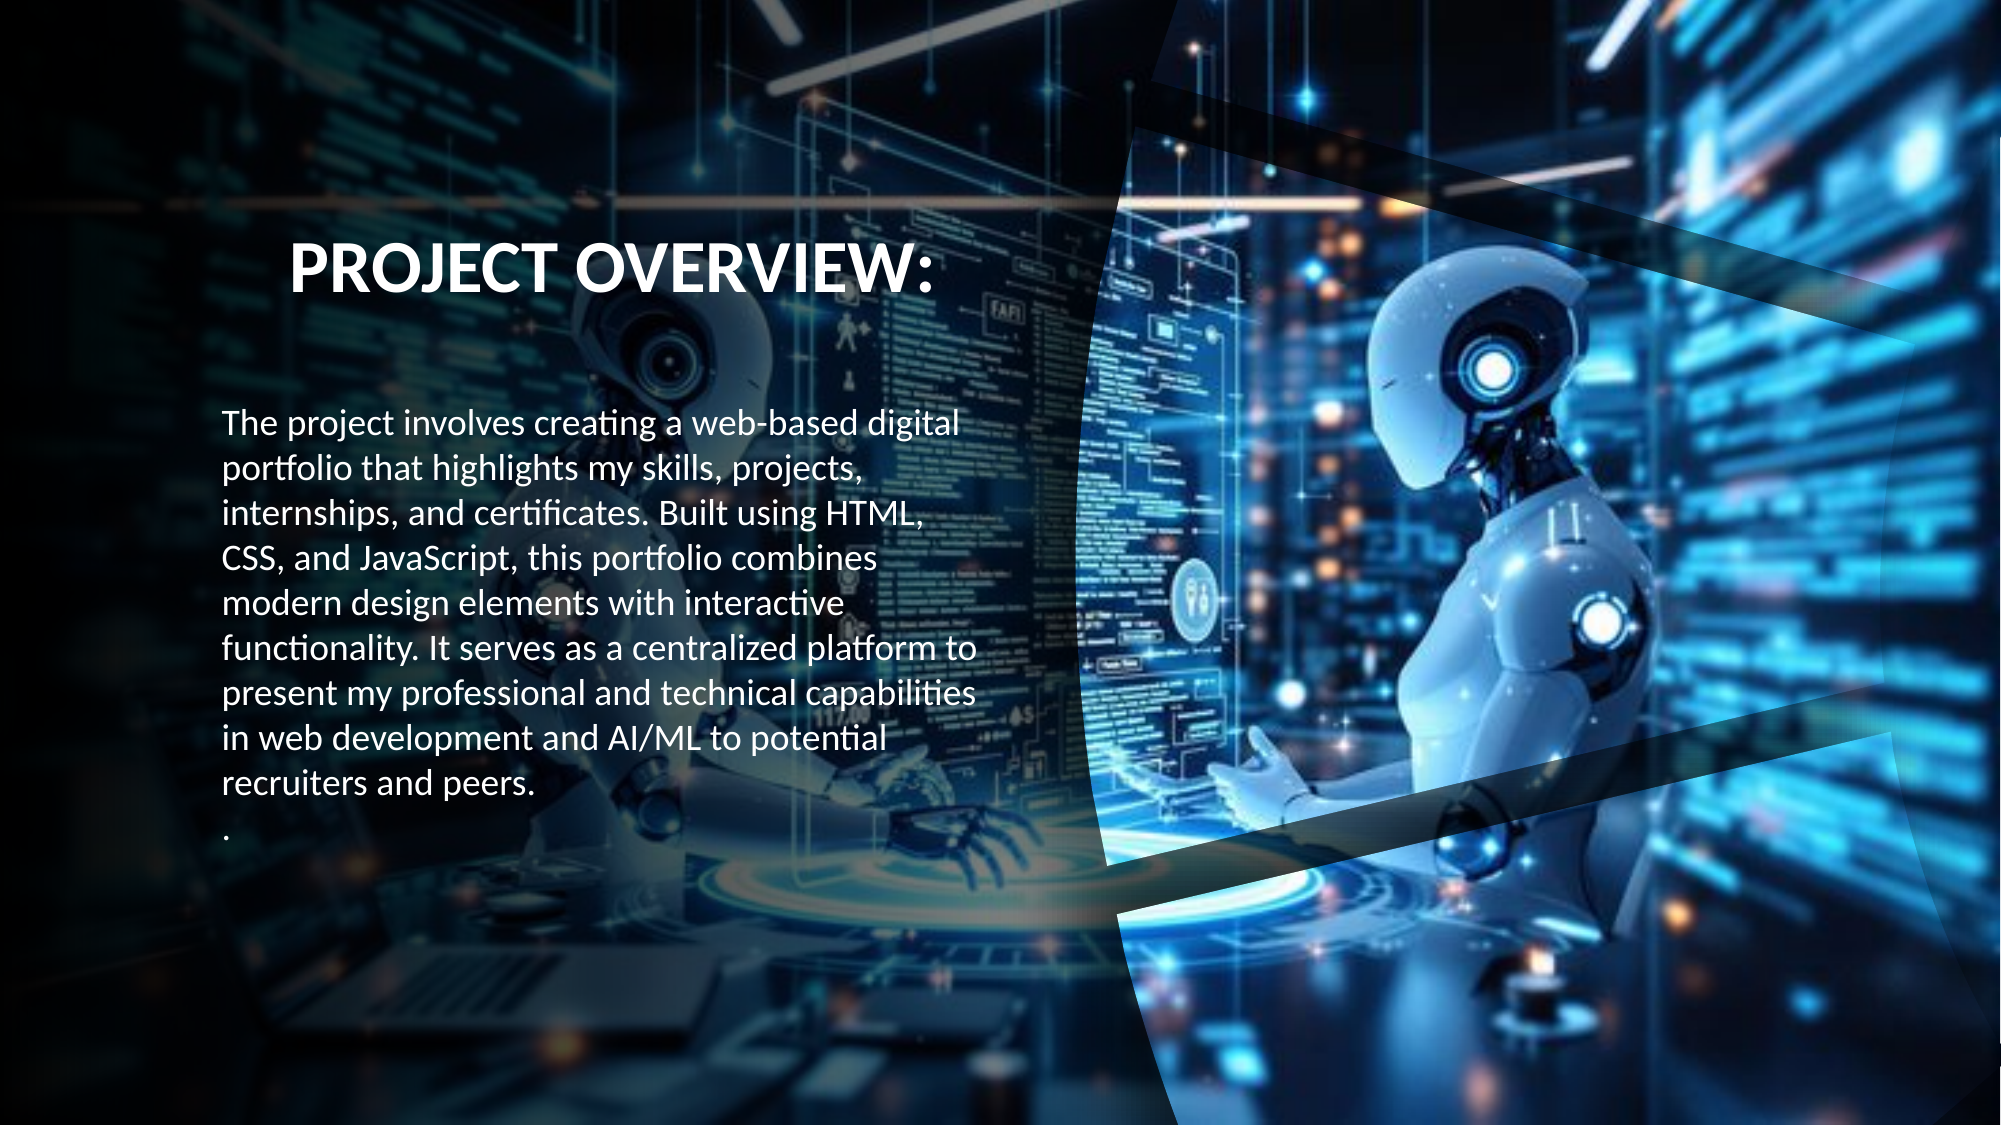

Why Do We Need It?

Regulation: EU’s GDPR demands “right to explanation”.

Risk reduction: AI errors can cost lives/money.

Ethics: Prevent bias and discrimination.

Debugging: Helps data scientists improve models.

User trust = Higher adoption.

    PROJECT OVERVIEW:

The project involves creating a web-based digital portfolio that highlights my skills, projects, internships, and certificates. Built using HTML, CSS, and JavaScript, this portfolio combines modern design elements with interactive functionality. It serves as a centralized platform to present my professional and technical capabilities in web development and AI/ML to potential recruiters and peers.
.
Challenges in XAI

Deep learning = millions of parameters. Hard to simplify.

Accuracy vs. Explainability trade-off.Different users need different detail levels (developer vs. end-user).

Adversarial risk: Too much explanation can reveal secrets.

No single global standard yet.